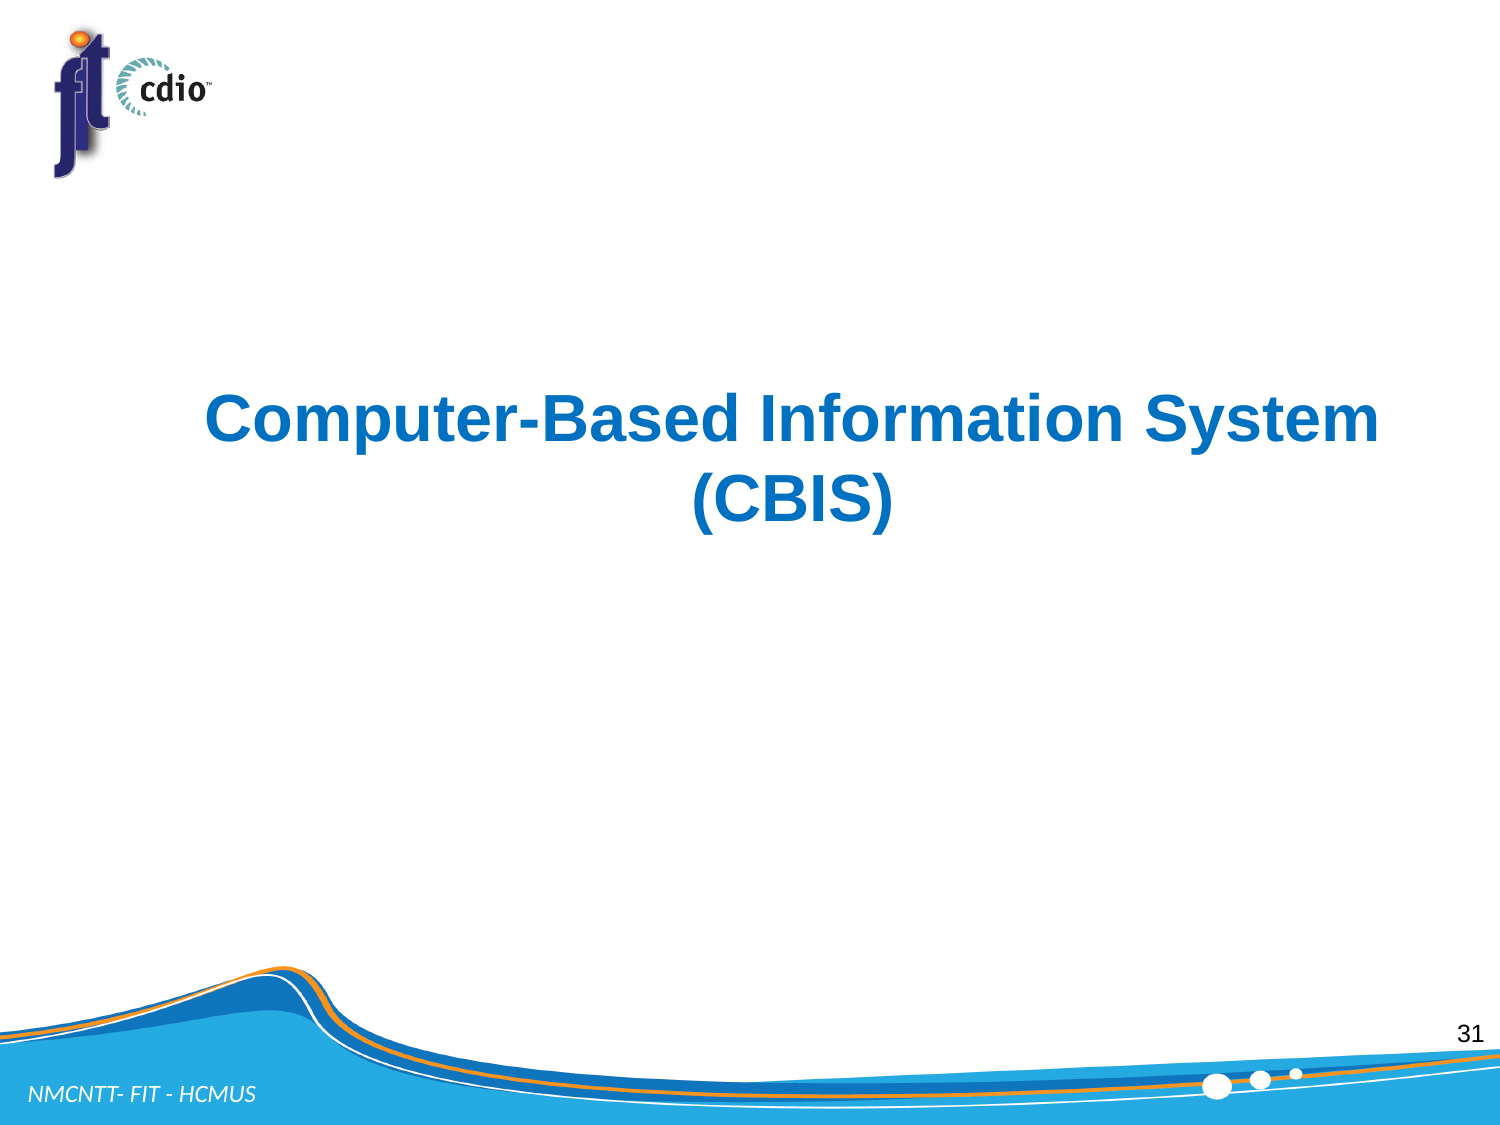

# Computer-Based Information System (CBIS)
31
NMCNTT- FIT - HCMUS